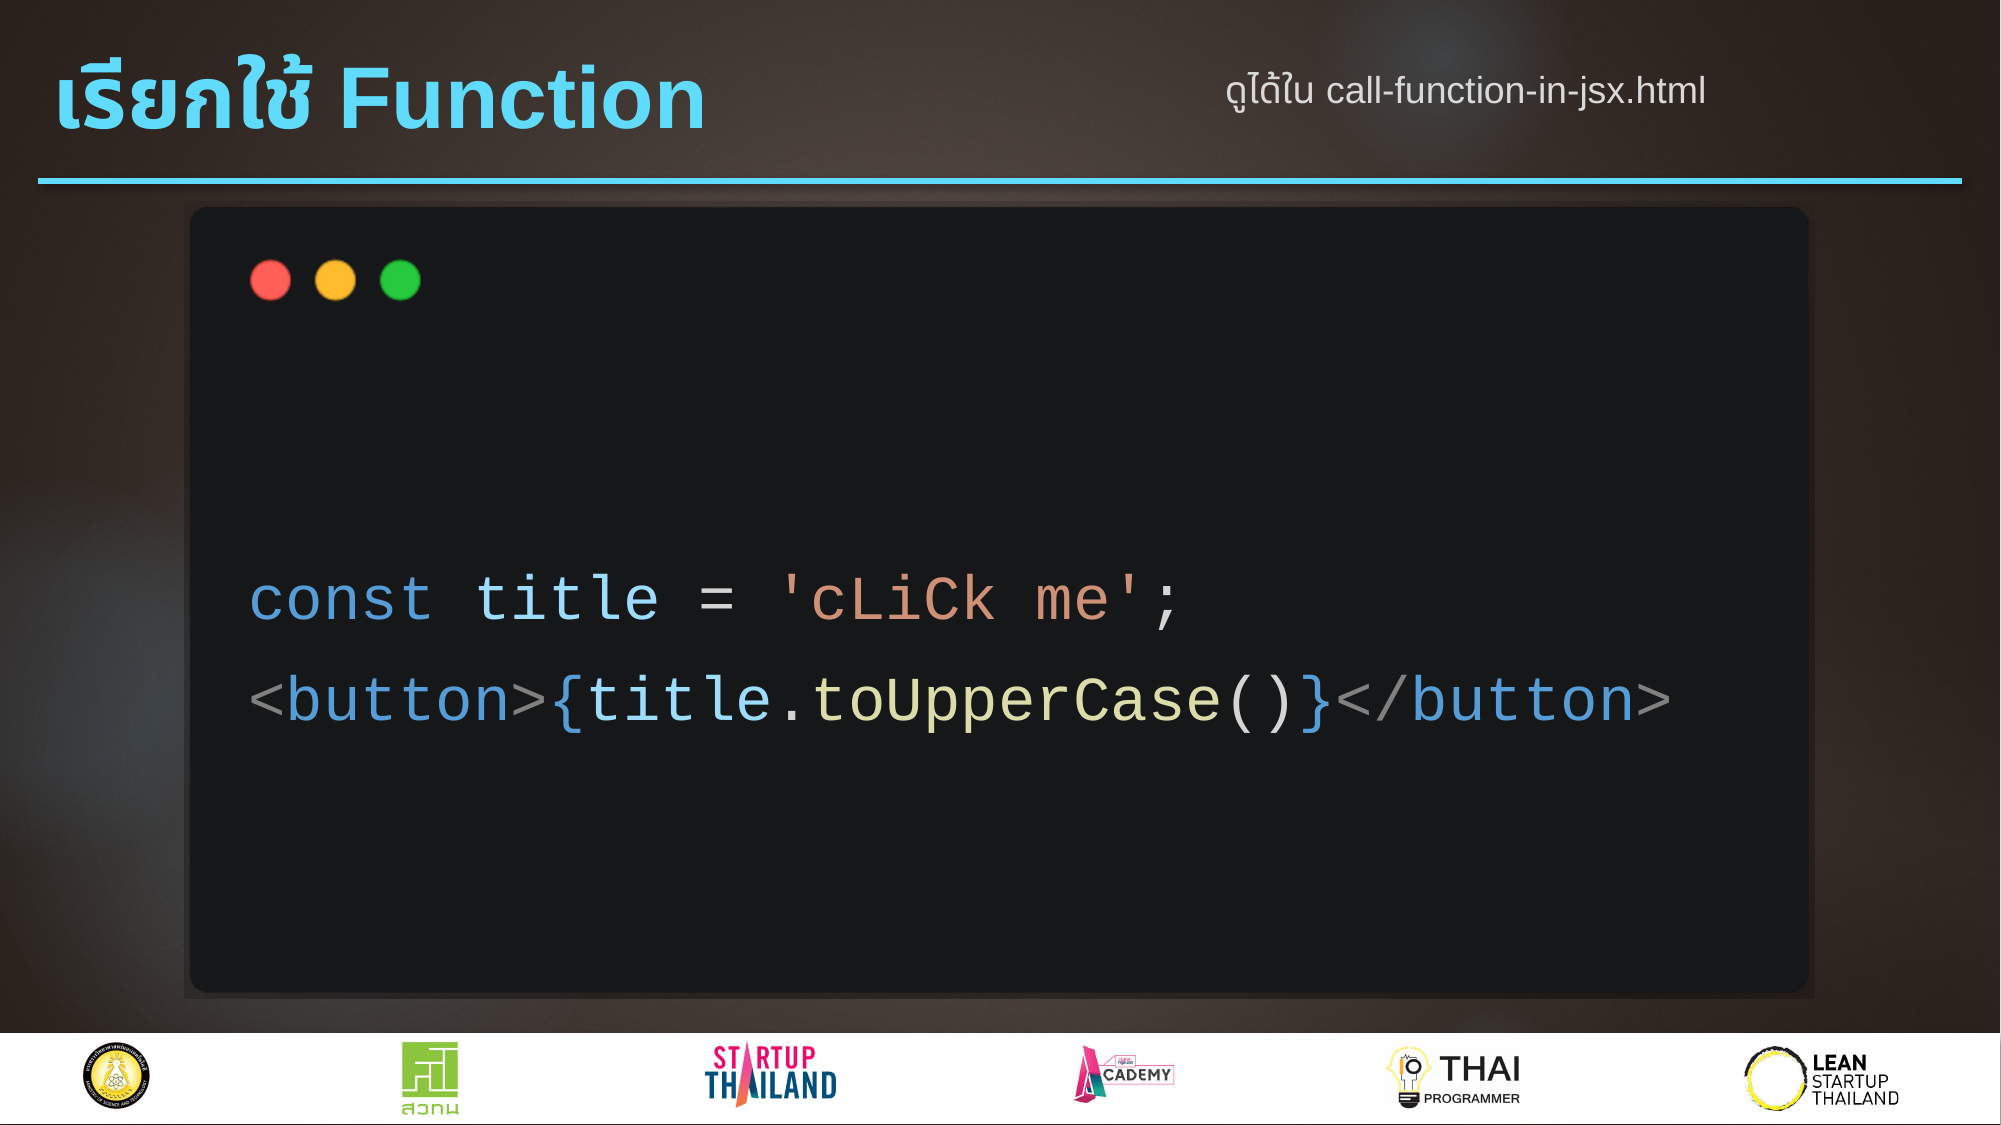

# เรียกใช้ Function
ดูได้ใน call-function-in-jsx.html
const title = 'cLiCk me';
<button>{title.toUpperCase()}</button>